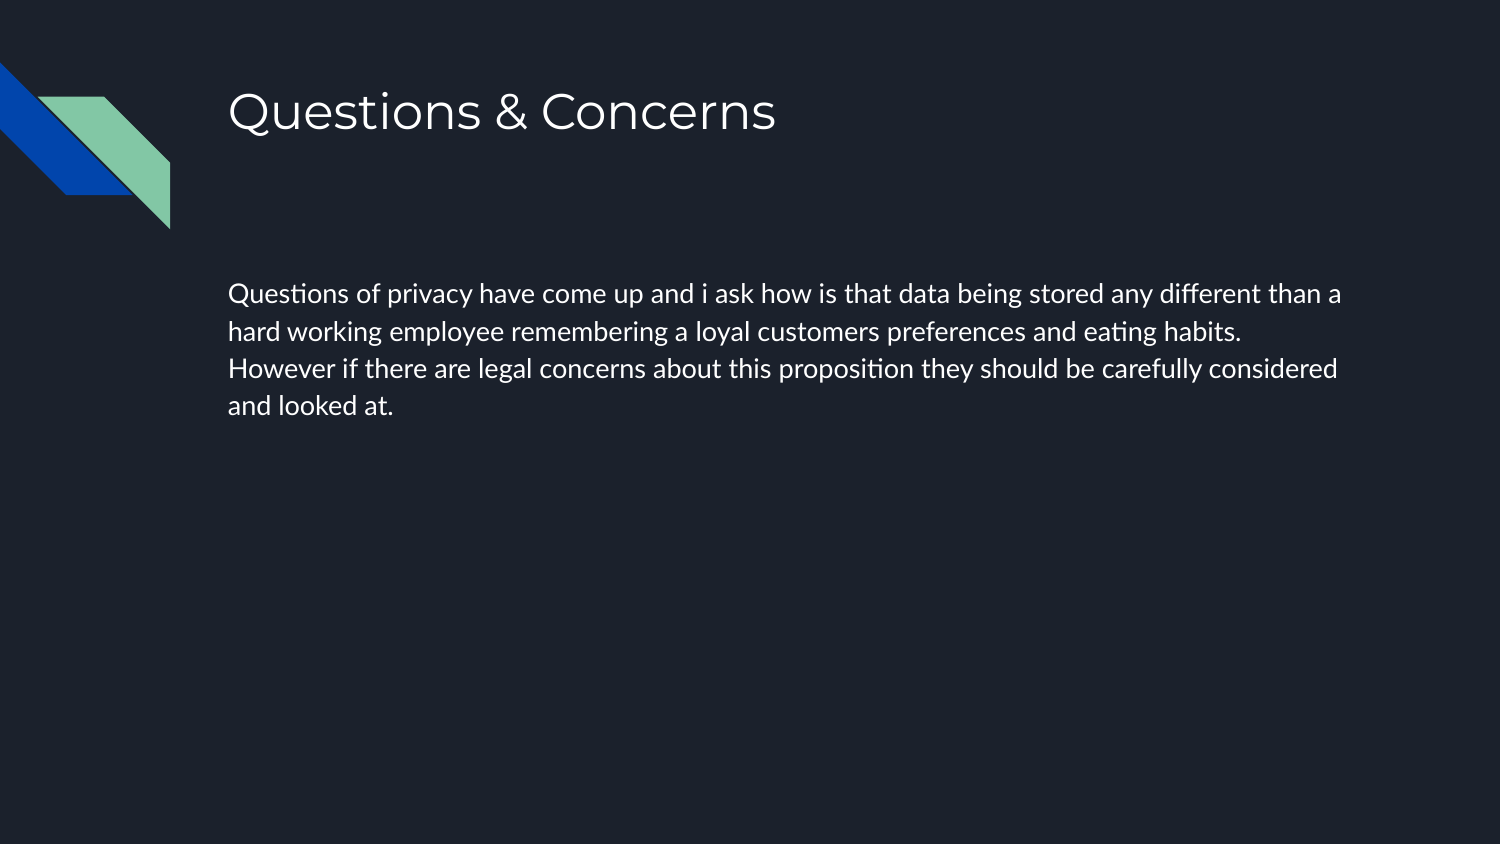

# Questions & Concerns
Questions of privacy have come up and i ask how is that data being stored any different than a hard working employee remembering a loyal customers preferences and eating habits. However if there are legal concerns about this proposition they should be carefully considered and looked at.